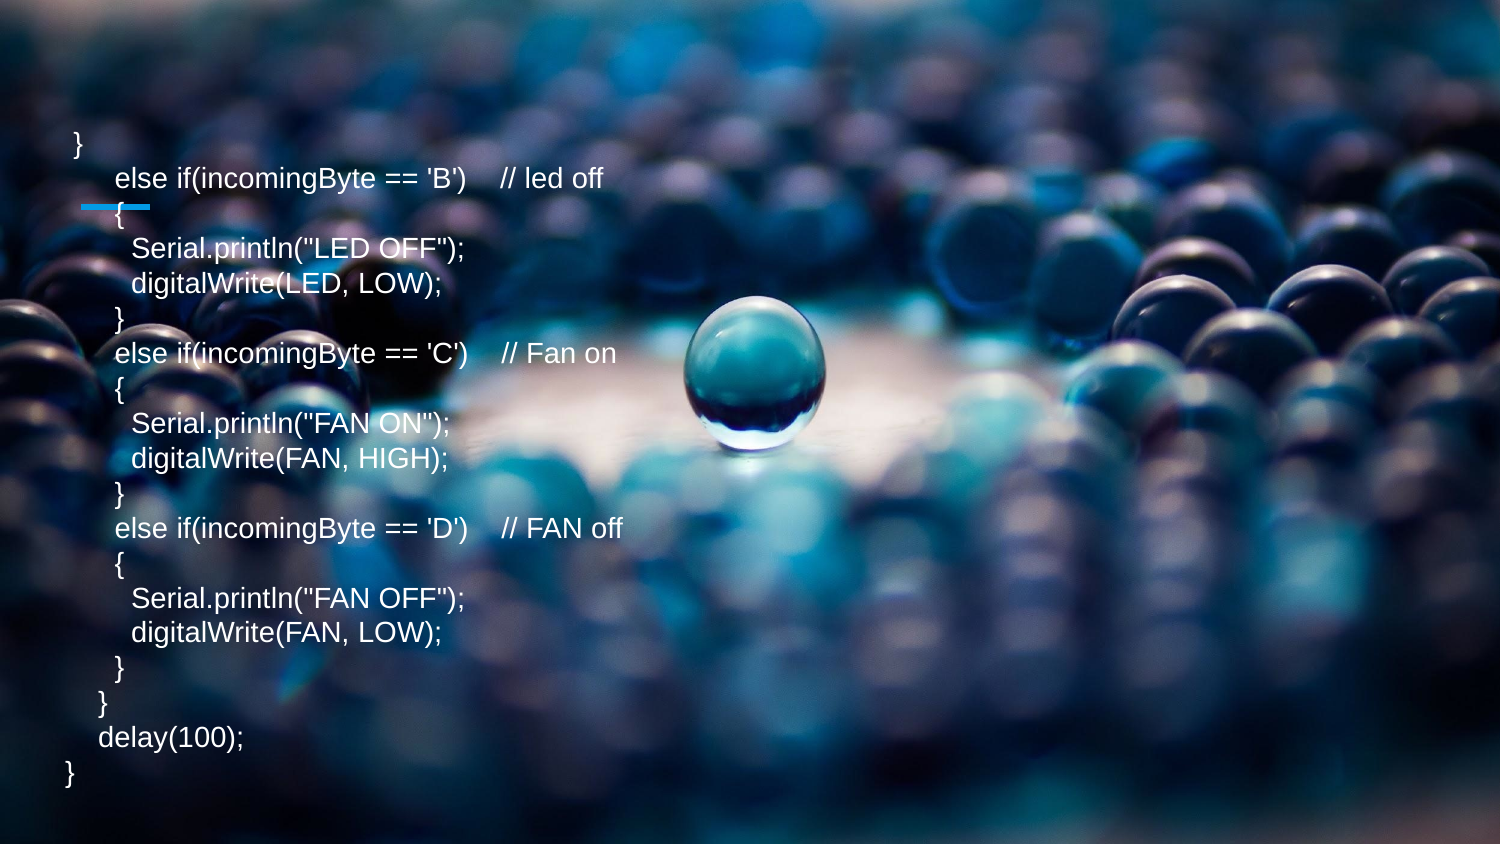

#
 }
      else if(incomingByte == 'B')    // led off
      {
        Serial.println("LED OFF");
        digitalWrite(LED, LOW);
      }
      else if(incomingByte == 'C')    // Fan on
      {
        Serial.println("FAN ON");
        digitalWrite(FAN, HIGH);
      }
      else if(incomingByte == 'D')    // FAN off
      {
        Serial.println("FAN OFF");
        digitalWrite(FAN, LOW);
      }
    }
    delay(100);
}